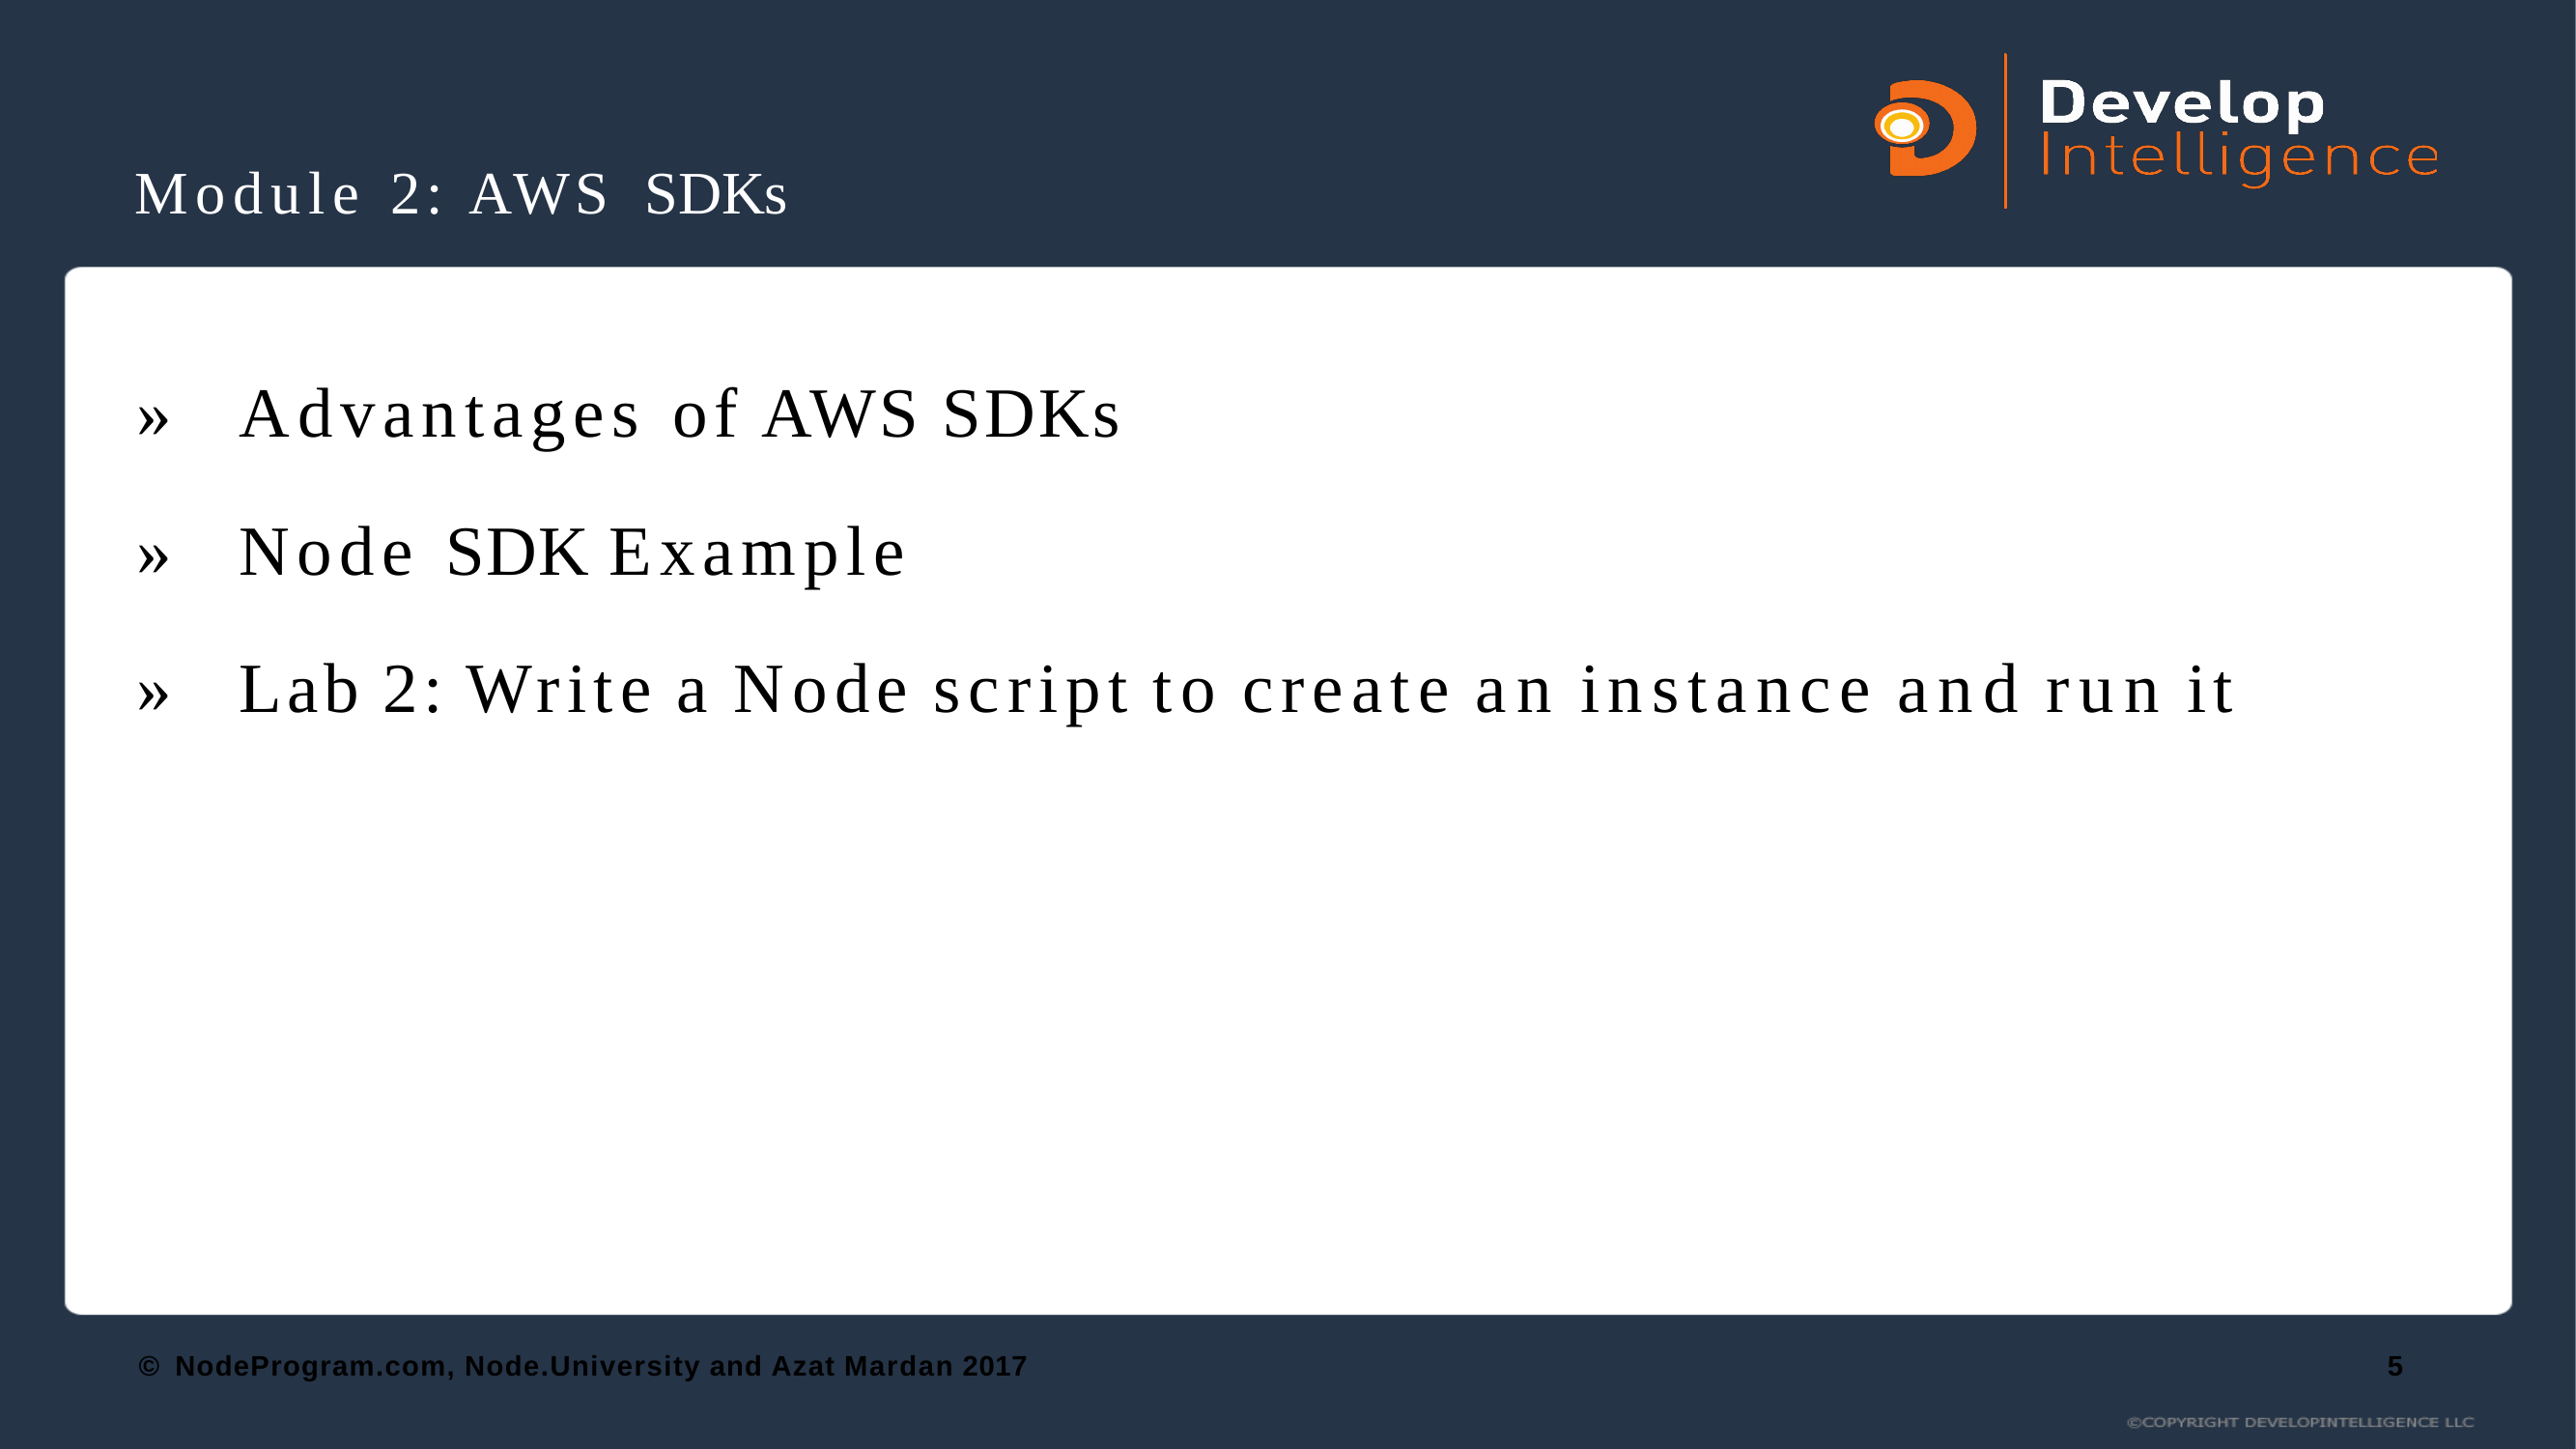

# Module 2: AWS  SDKs
»	Advantages of AWS SDKs
»	Node SDK Example
»	Lab 2: Write a Node script to create an instance and run it
© NodeProgram.com, Node.University and Azat Mardan 2017
5